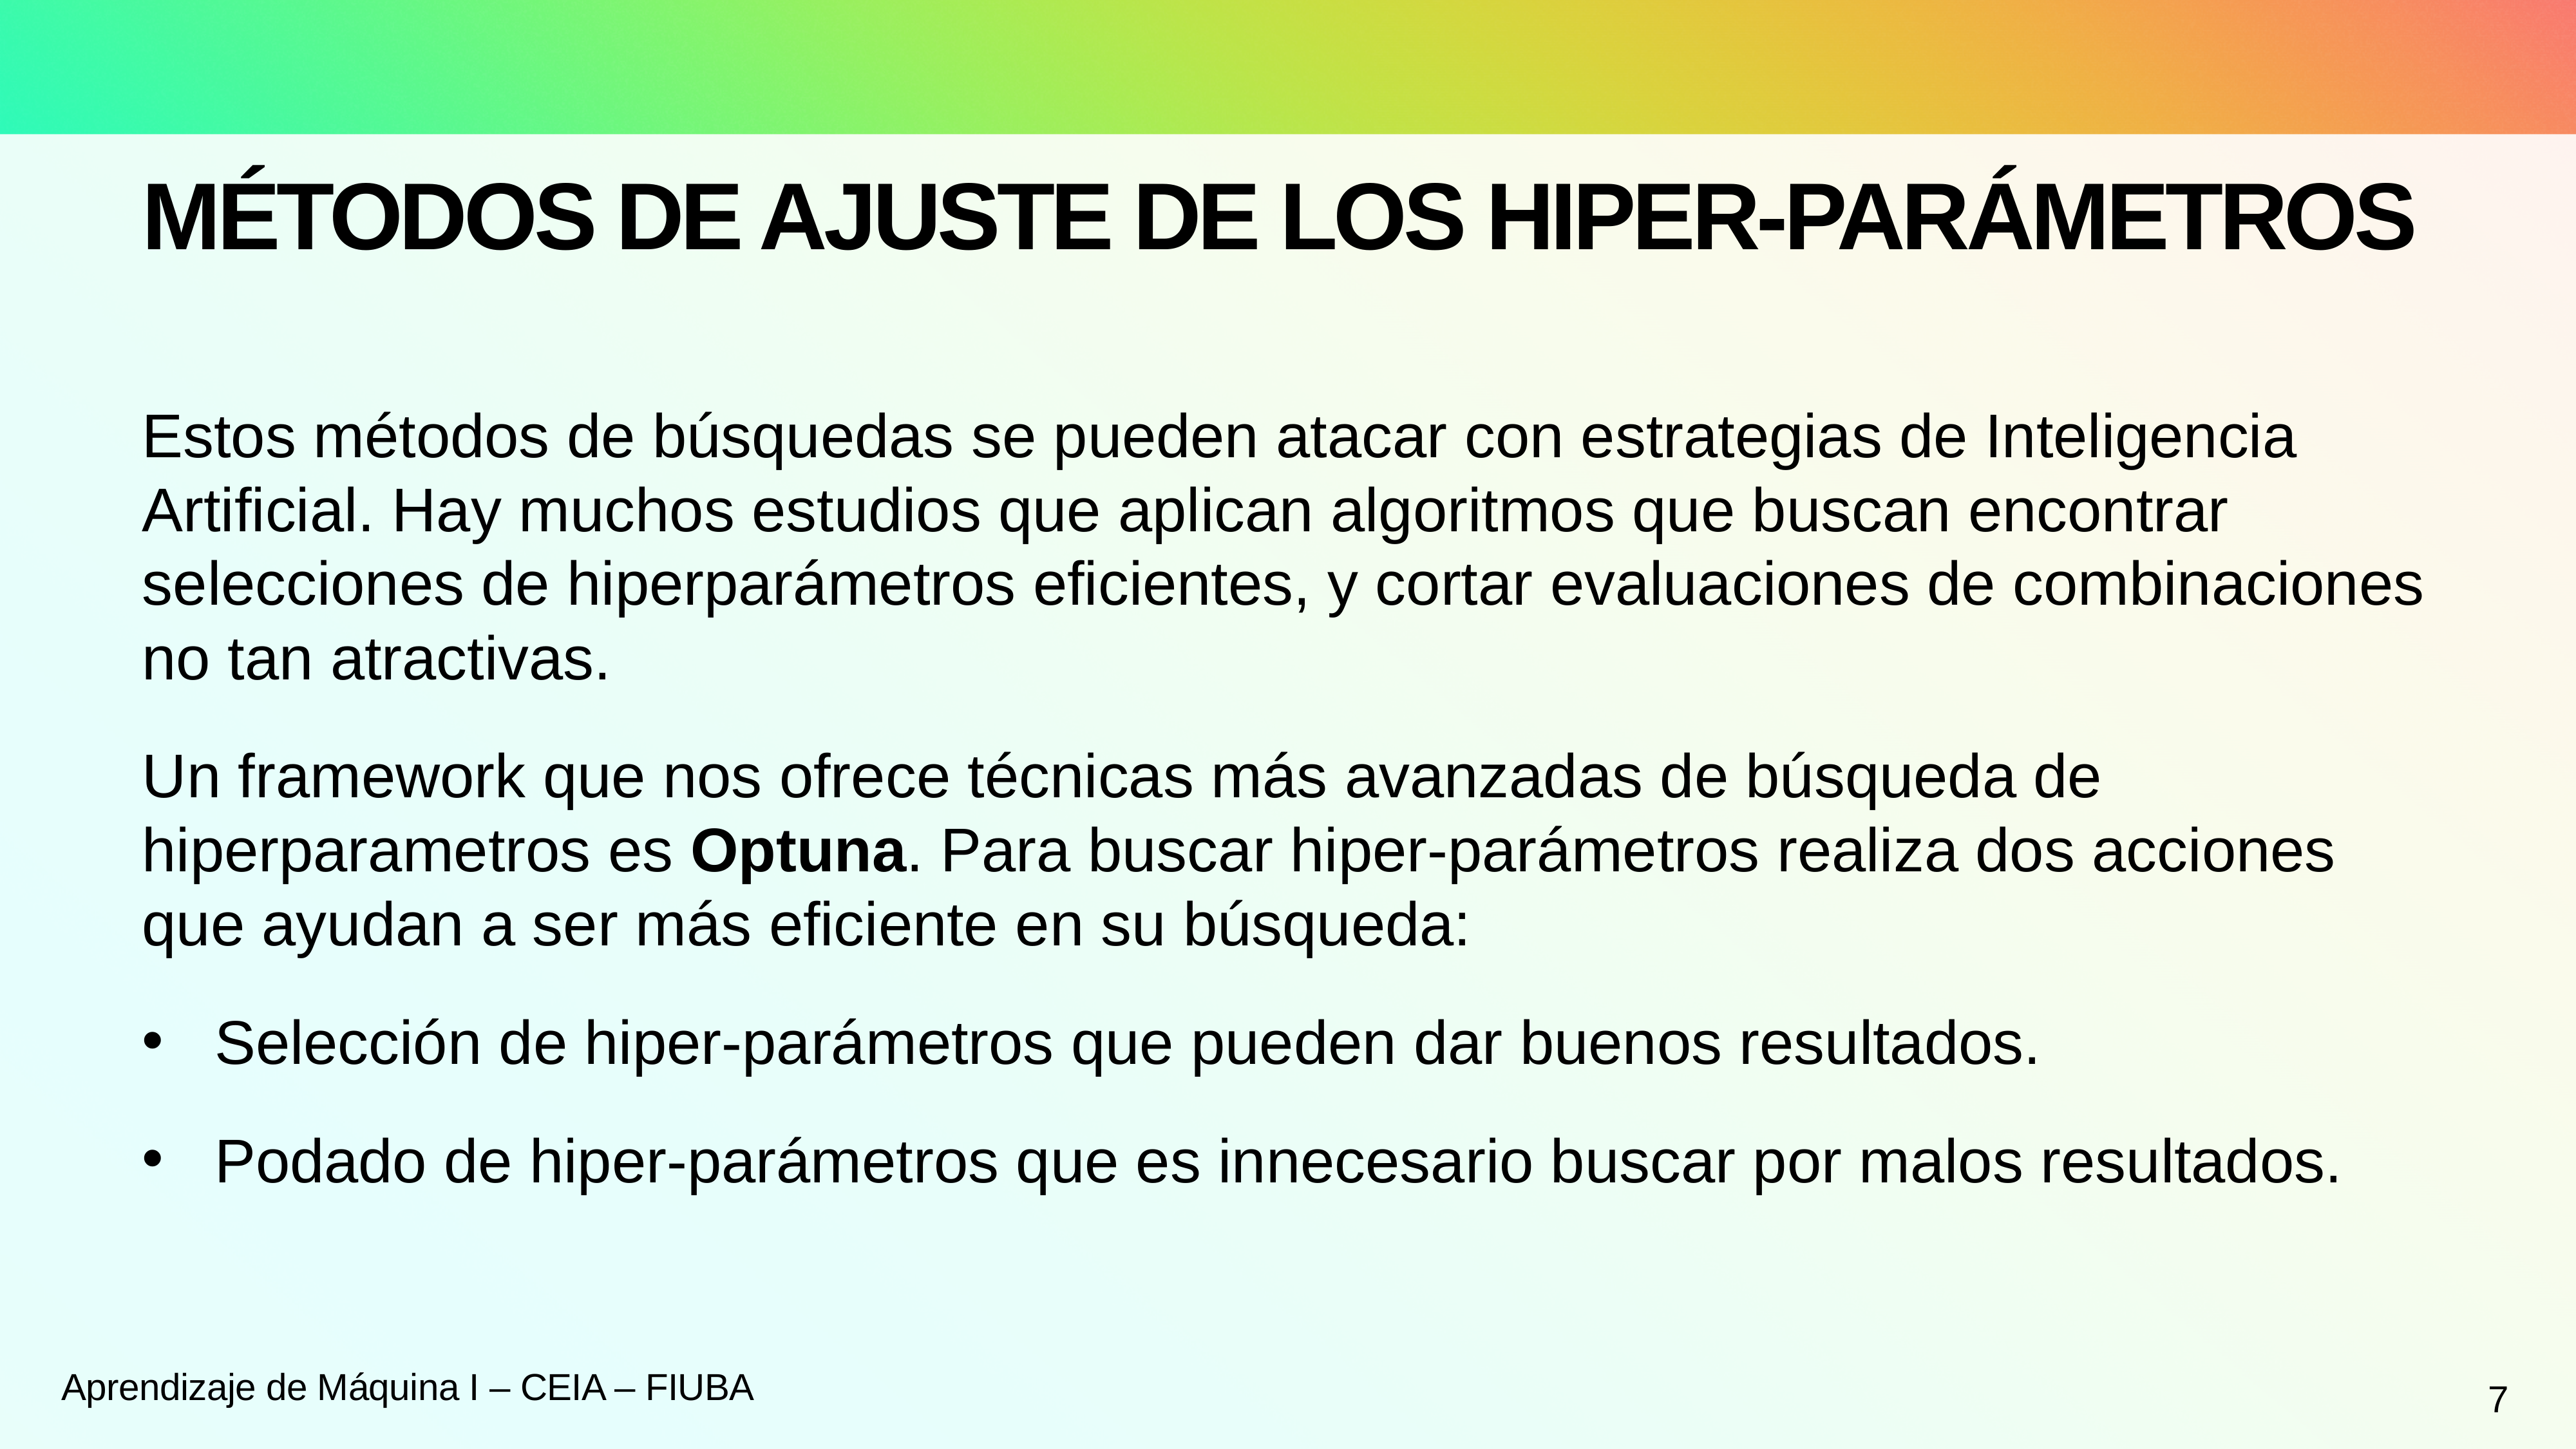

# Métodos de Ajuste de los hiper-parámetros
Estos métodos de búsquedas se pueden atacar con estrategias de Inteligencia Artificial. Hay muchos estudios que aplican algoritmos que buscan encontrar selecciones de hiperparámetros eficientes, y cortar evaluaciones de combinaciones no tan atractivas.
Un framework que nos ofrece técnicas más avanzadas de búsqueda de hiperparametros es Optuna. Para buscar hiper-parámetros realiza dos acciones que ayudan a ser más eficiente en su búsqueda:
Selección de hiper-parámetros que pueden dar buenos resultados.
Podado de hiper-parámetros que es innecesario buscar por malos resultados.
Aprendizaje de Máquina I – CEIA – FIUBA
7